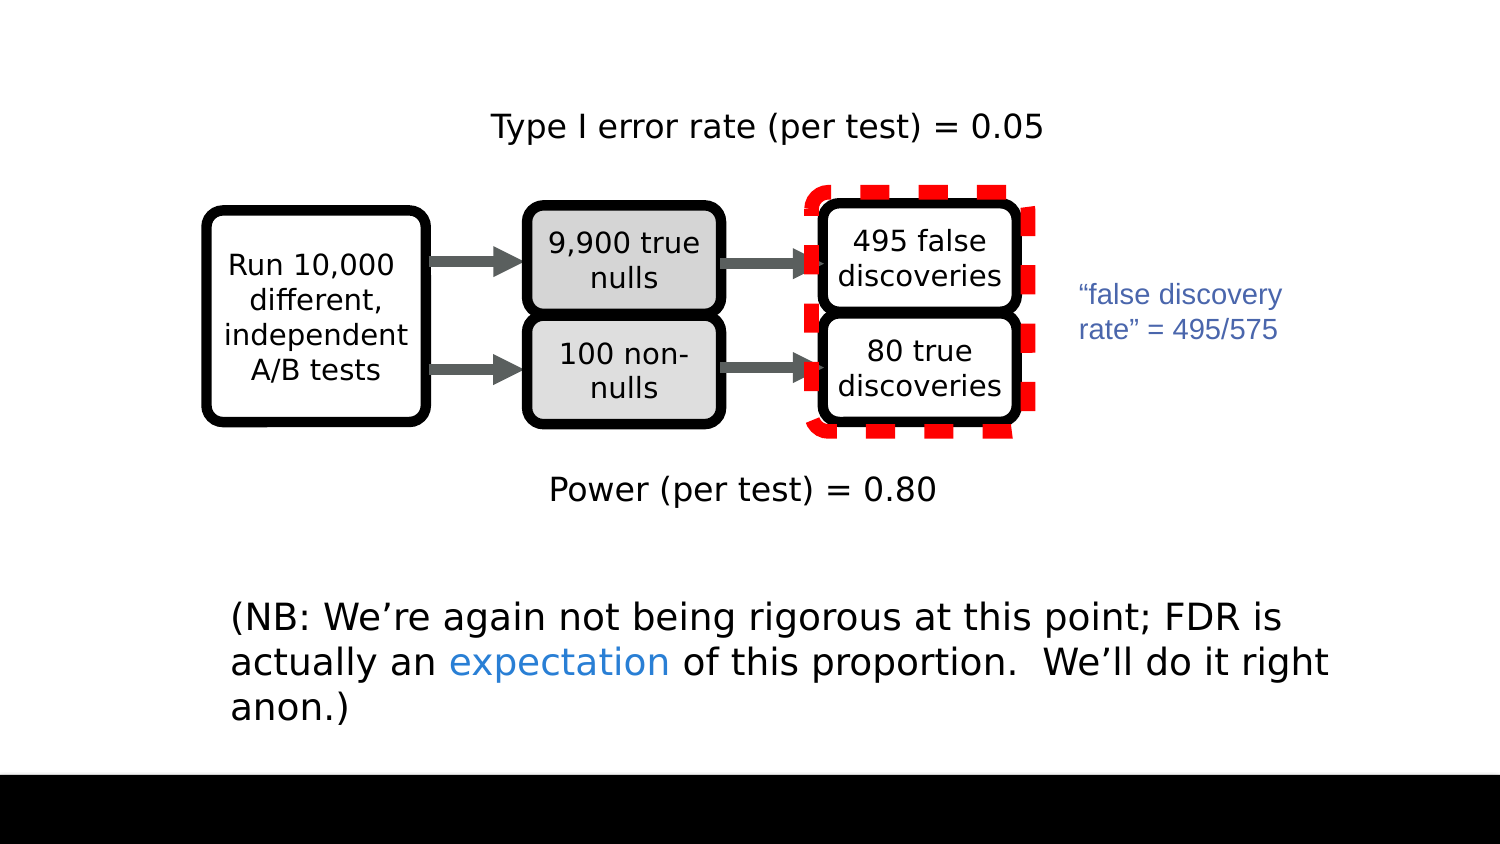

Type I error rate (per test) = 0.05

495 false discoveries
9,900 true
nulls
Run 10,000
different,
independent
A/B tests

“false discovery
rate” = 495/575
80 true discoveries
100 non-nulls

Power (per test) = 0.80
(NB: We’re again not being rigorous at this point; FDR is
actually an expectation of this proportion.  We’ll do it right
anon.)